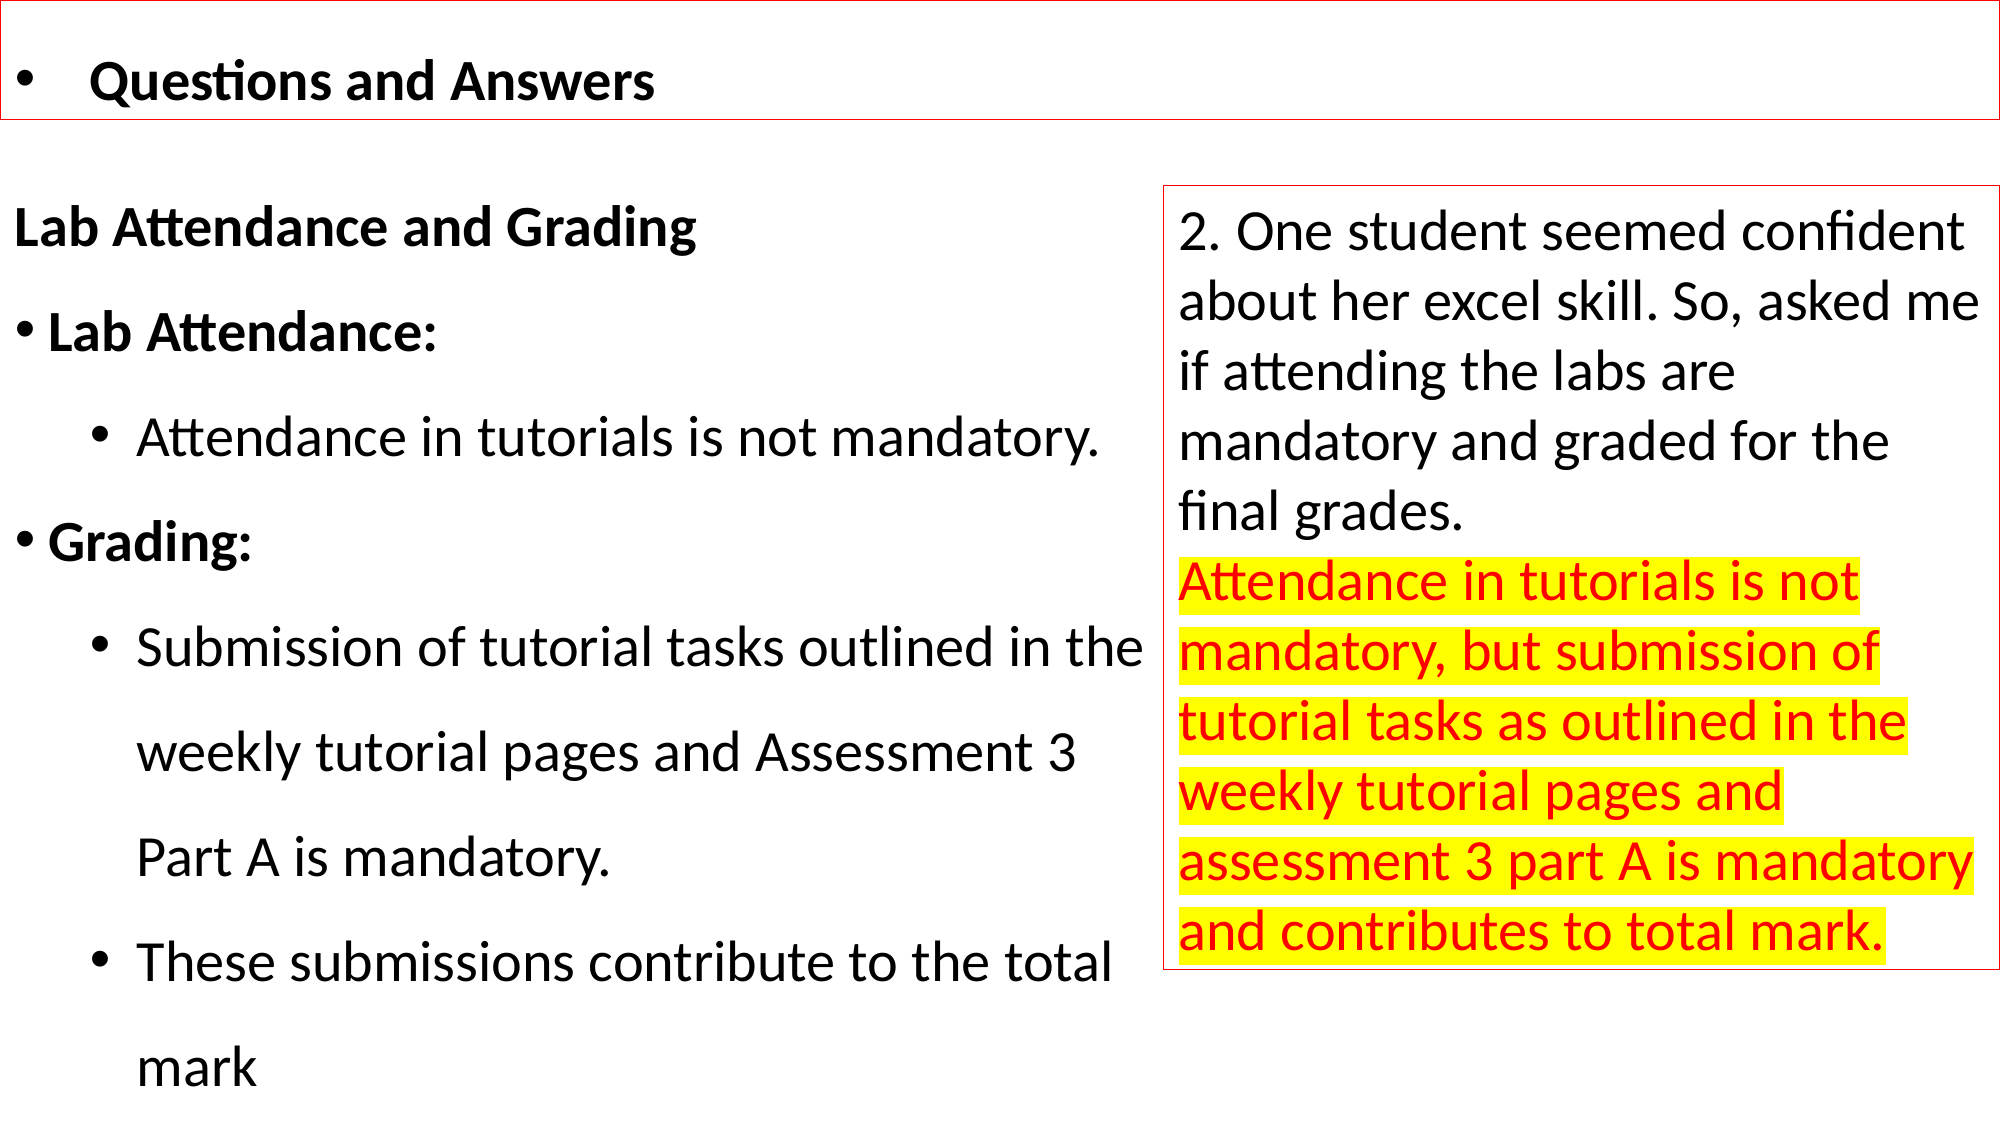

Questions and Answers
Lab Attendance and Grading
 Lab Attendance:
Attendance in tutorials is not mandatory.
 Grading:
Submission of tutorial tasks outlined in the weekly tutorial pages and Assessment 3 Part A is mandatory.
These submissions contribute to the total mark
2. One student seemed confident about her excel skill. So, asked me if attending the labs are mandatory and graded for the final grades.
Attendance in tutorials is not mandatory, but submission of tutorial tasks as outlined in the weekly tutorial pages and assessment 3 part A is mandatory and contributes to total mark.